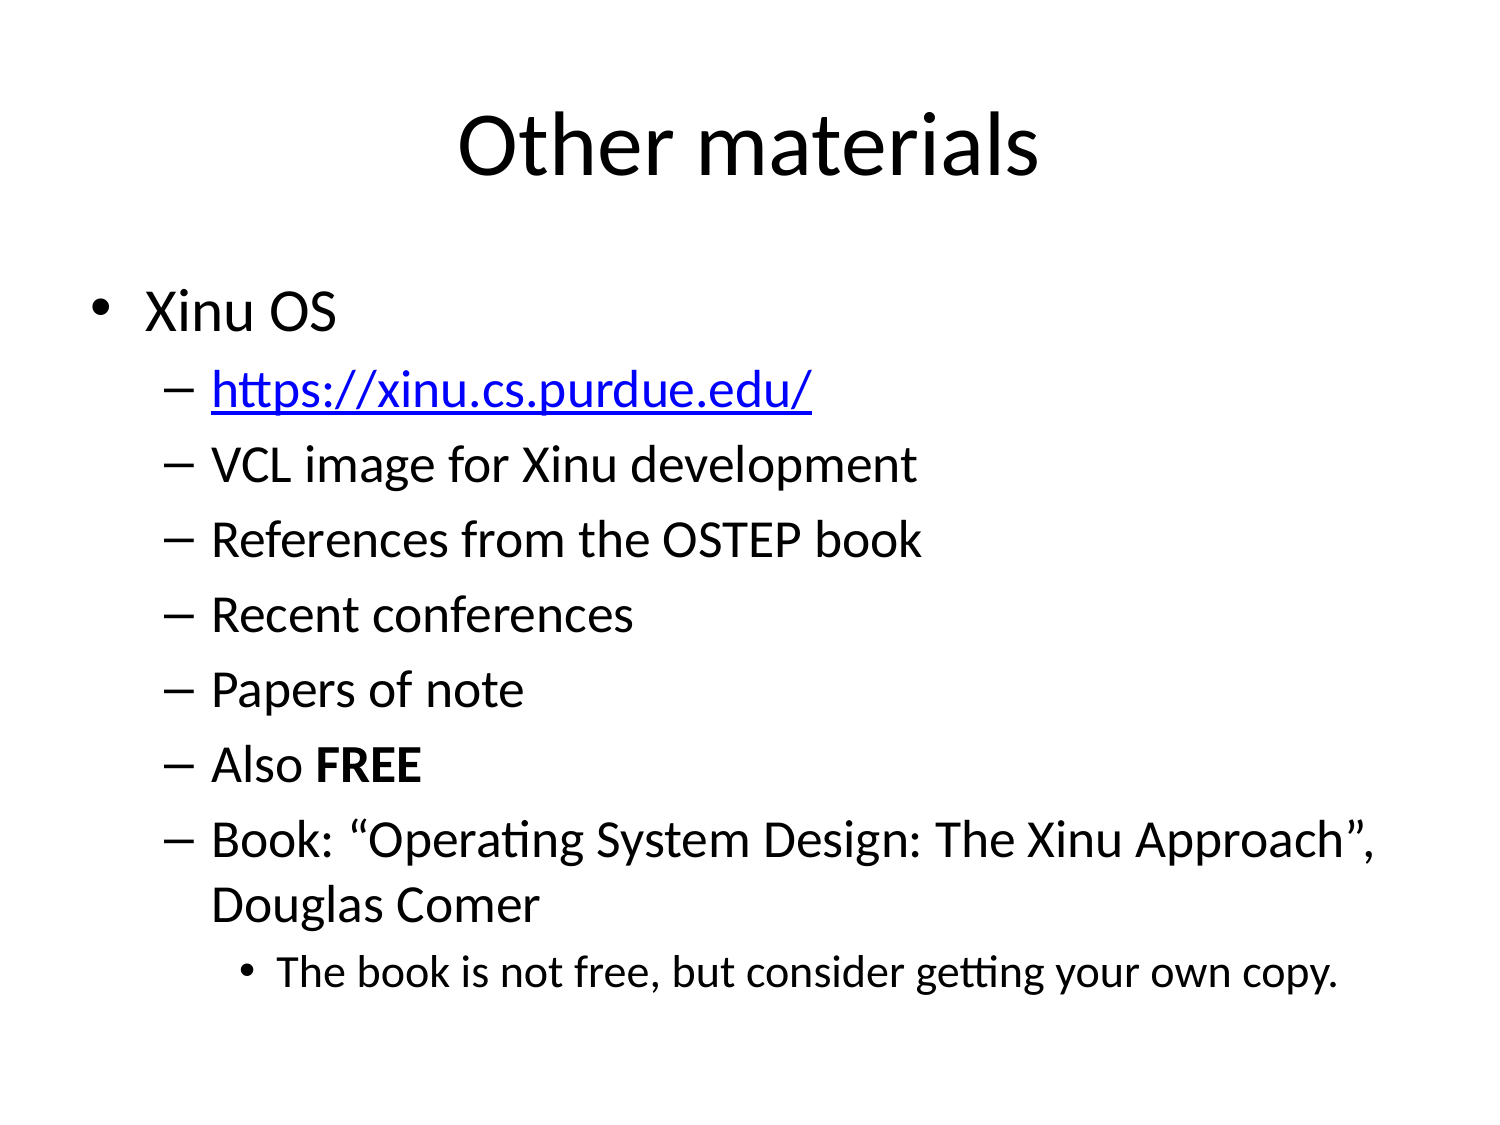

# Other materials
Xinu OS
https://xinu.cs.purdue.edu/
VCL image for Xinu development
References from the OSTEP book
Recent conferences
Papers of note
Also FREE
Book: “Operating System Design: The Xinu Approach”, Douglas Comer
The book is not free, but consider getting your own copy.